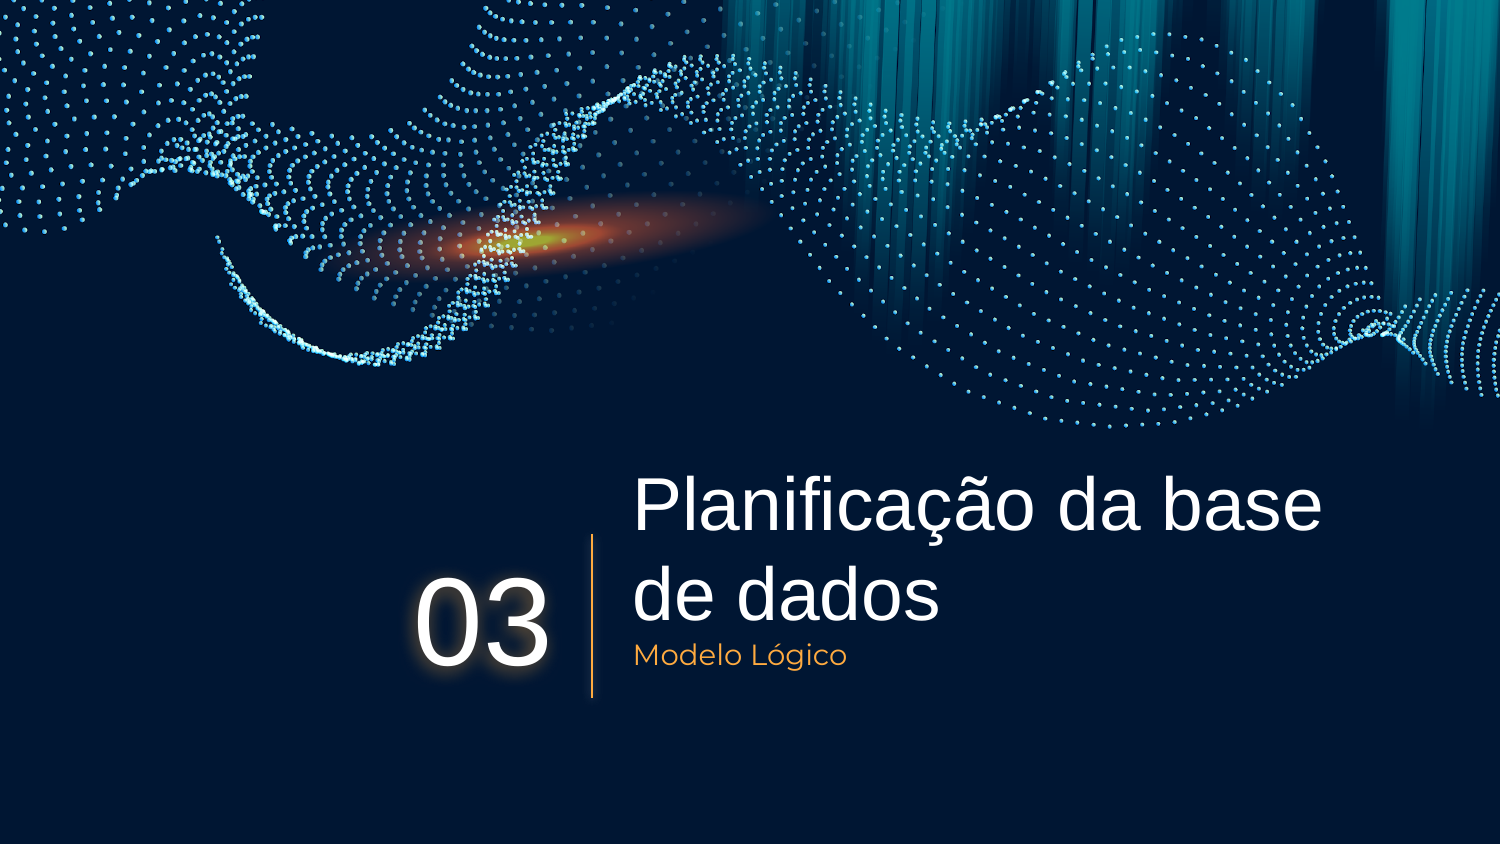

# Planificação da base de dados
03
Modelo Lógico